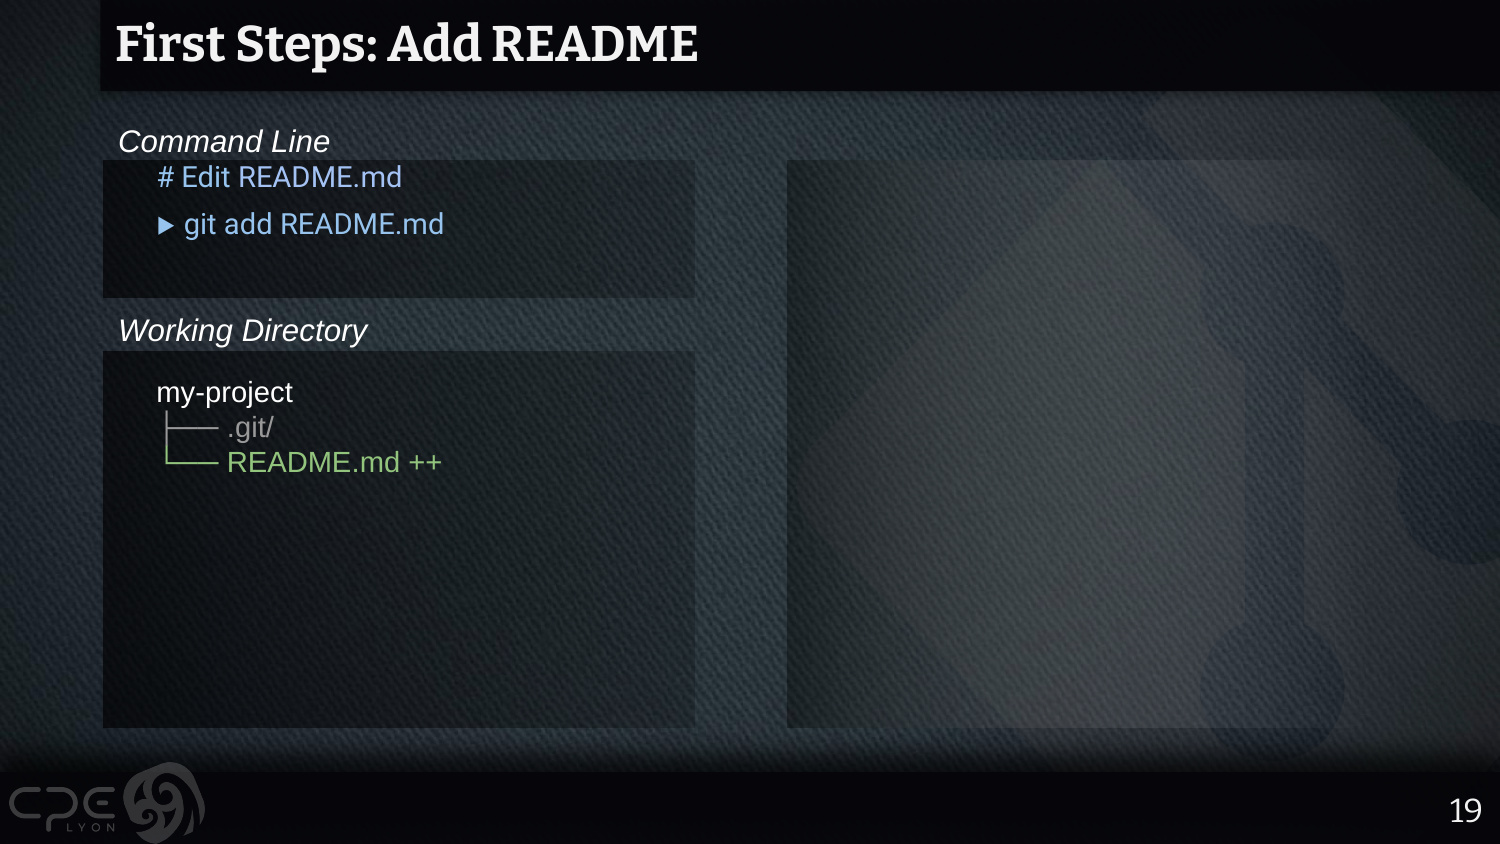

# First Steps: Add README
Command Line

# Edit README.md
⯈ git add README.md

Working Directory

my-project
├── .git/
└── README.md ++